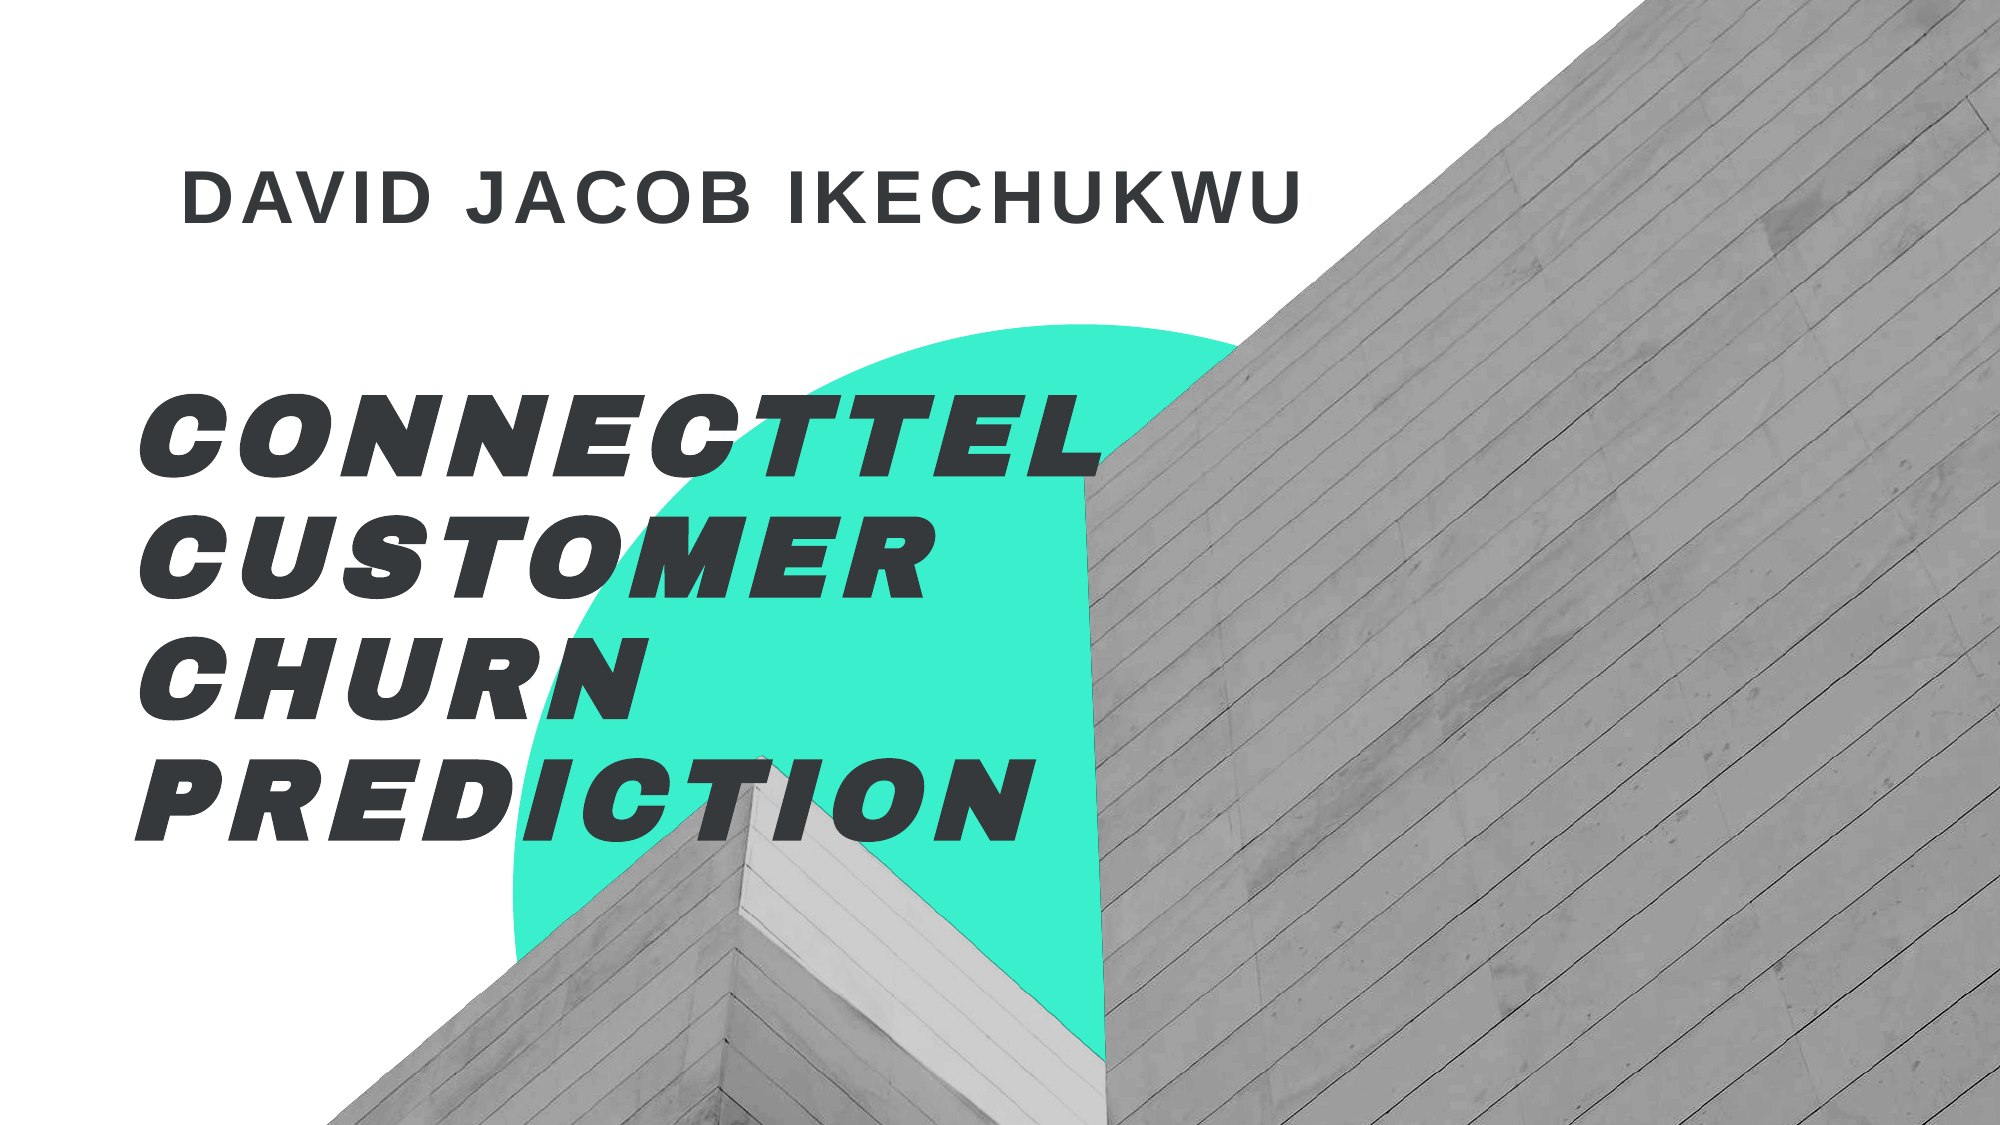

DAVID JACOB IKECHUKWU
# CONNECTTEL CUSTOMER CHURN PREDICTION